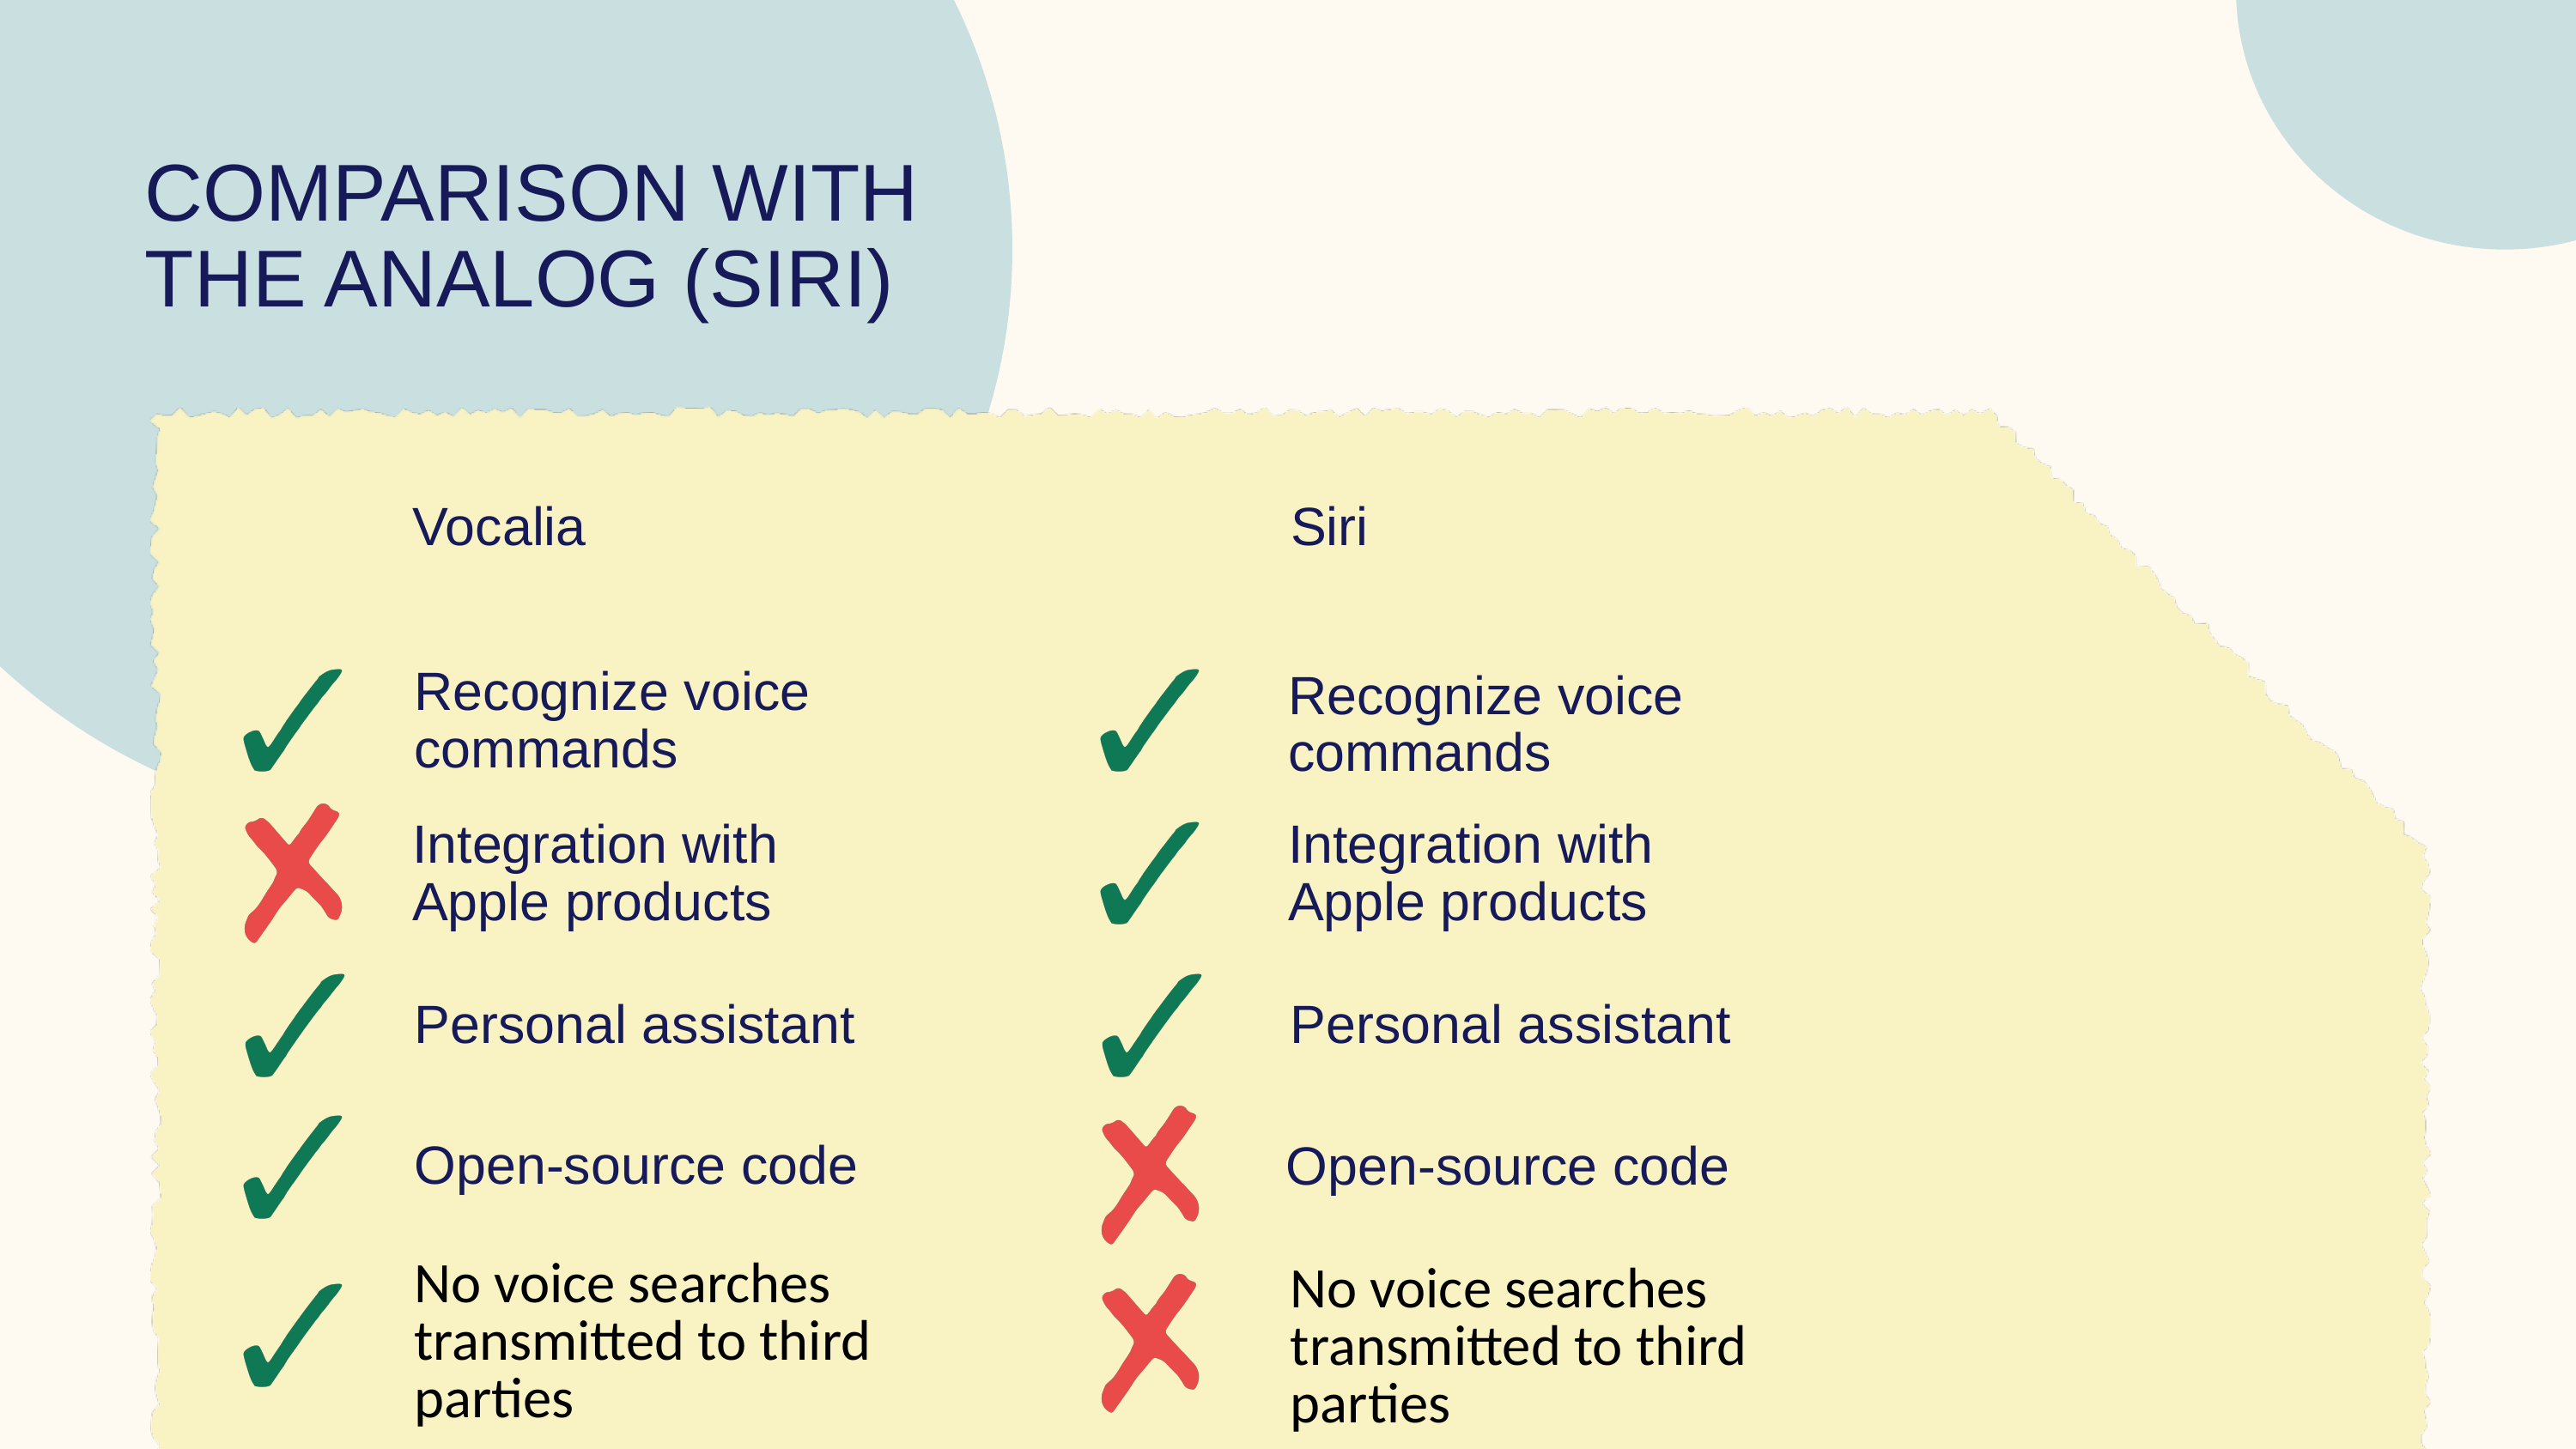

COMPARISON WITH THE ANALOG (SIRI)

Vocalia
Siri
Recognize voice commands
Recognize voice commands

Integration with Apple products
Integration with Apple products

Personal assistant
Personal assistant

Open-source code
Open-source code
No voice searches transmitted to third parties
No voice searches transmitted to third parties